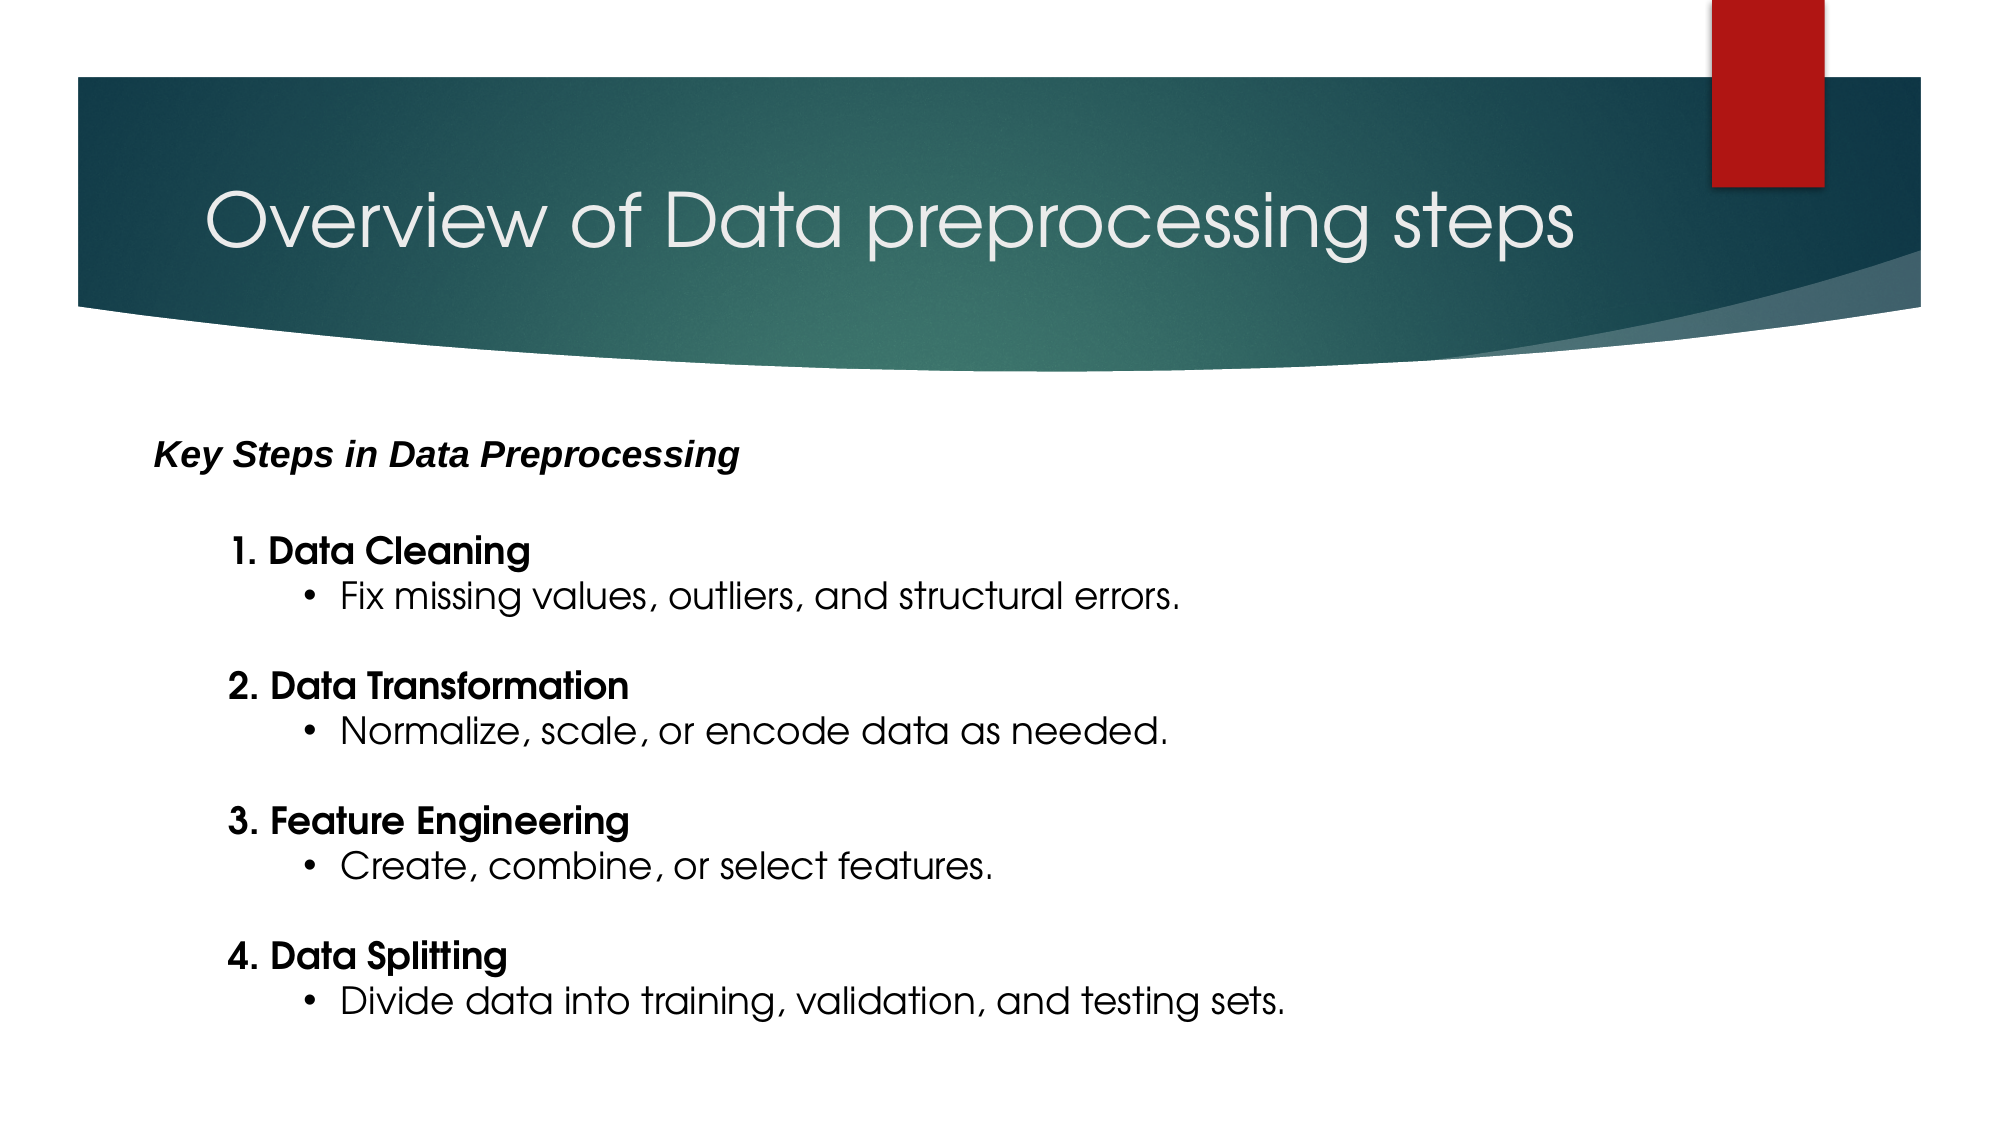

# Overview of Data preprocessing steps
Key Steps in Data Preprocessing

1. Data Cleaning
Fix missing values, outliers, and structural errors.

2. Data Transformation
Normalize, scale, or encode data as needed.

3. Feature Engineering
Create, combine, or select features.

4. Data Splitting
Divide data into training, validation, and testing sets.